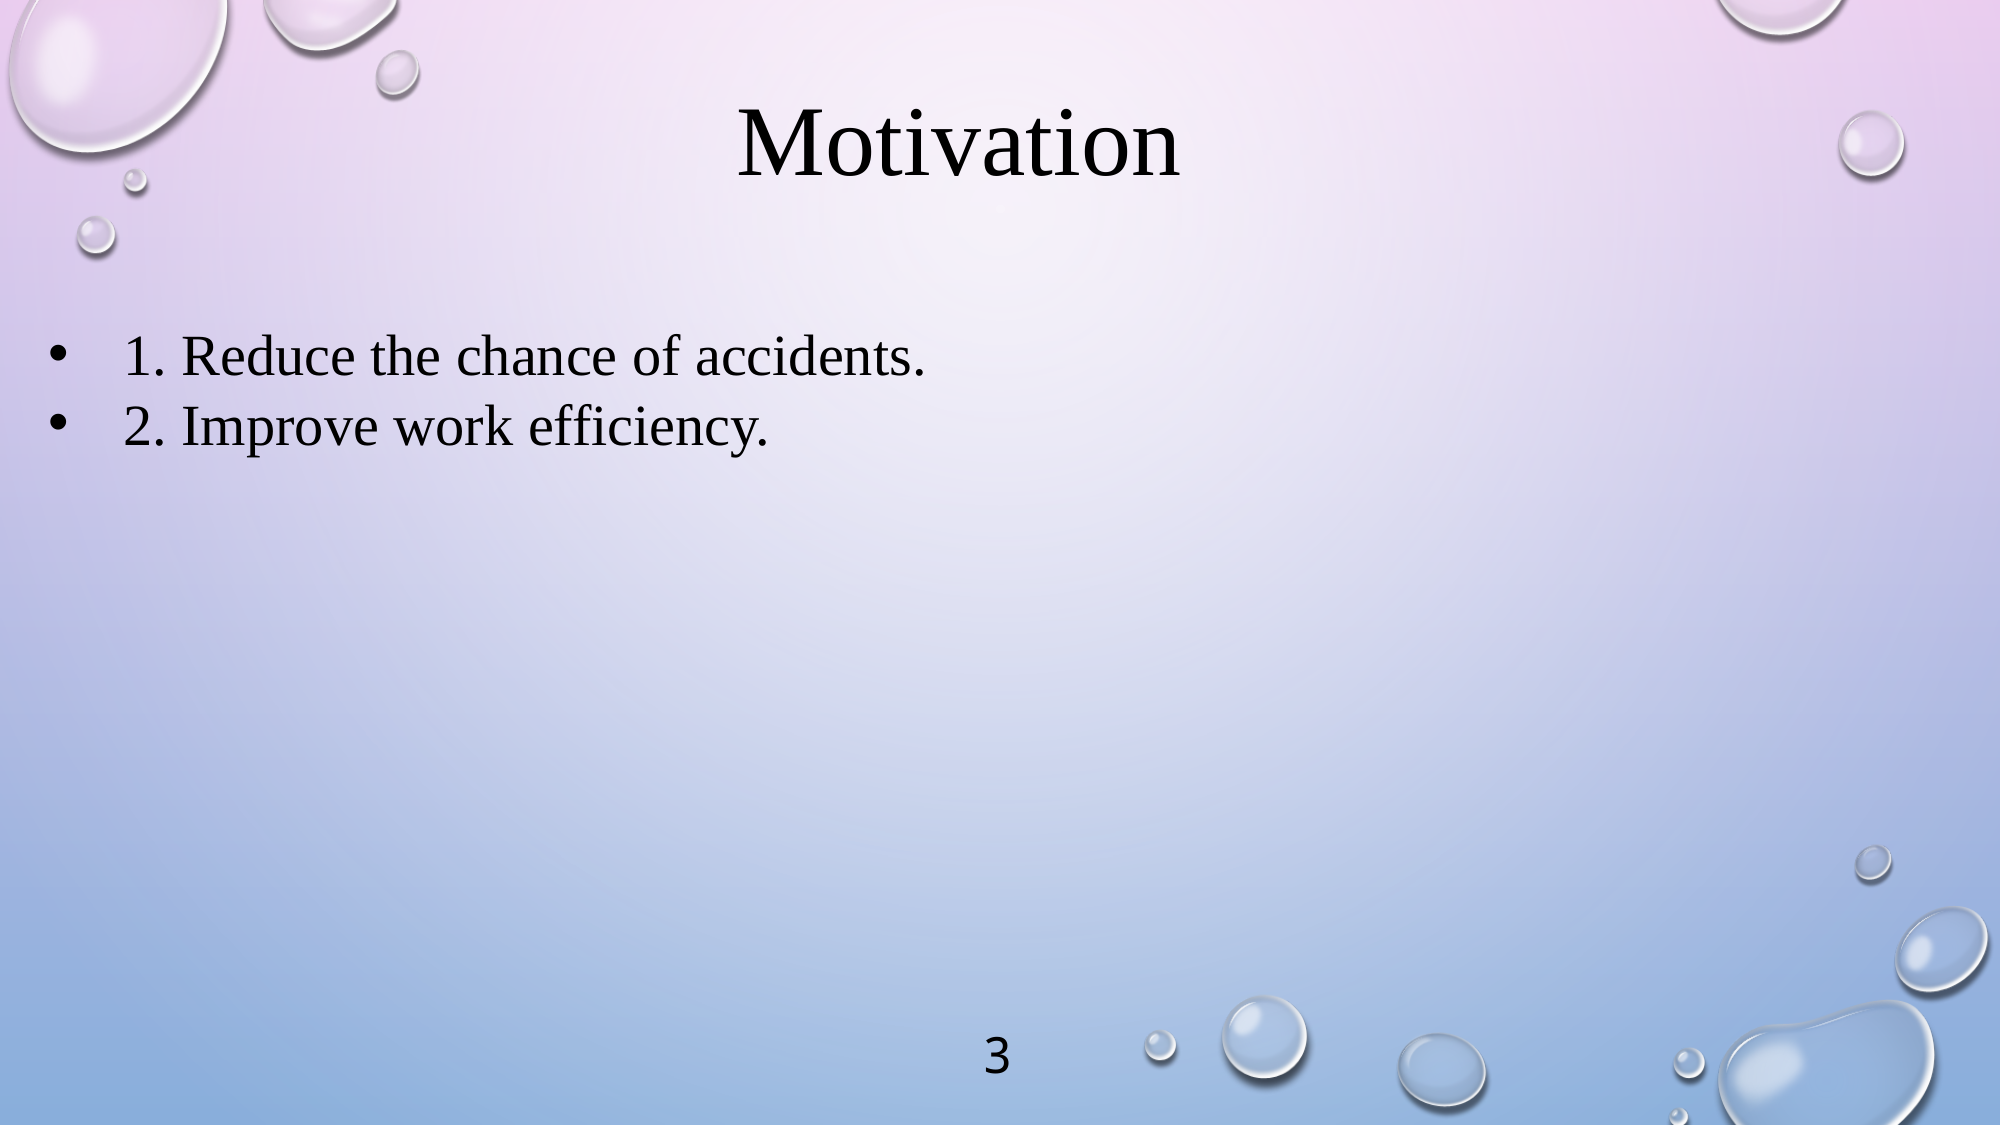

Motivation
1. Reduce the chance of accidents.
2. Improve work efficiency.
3